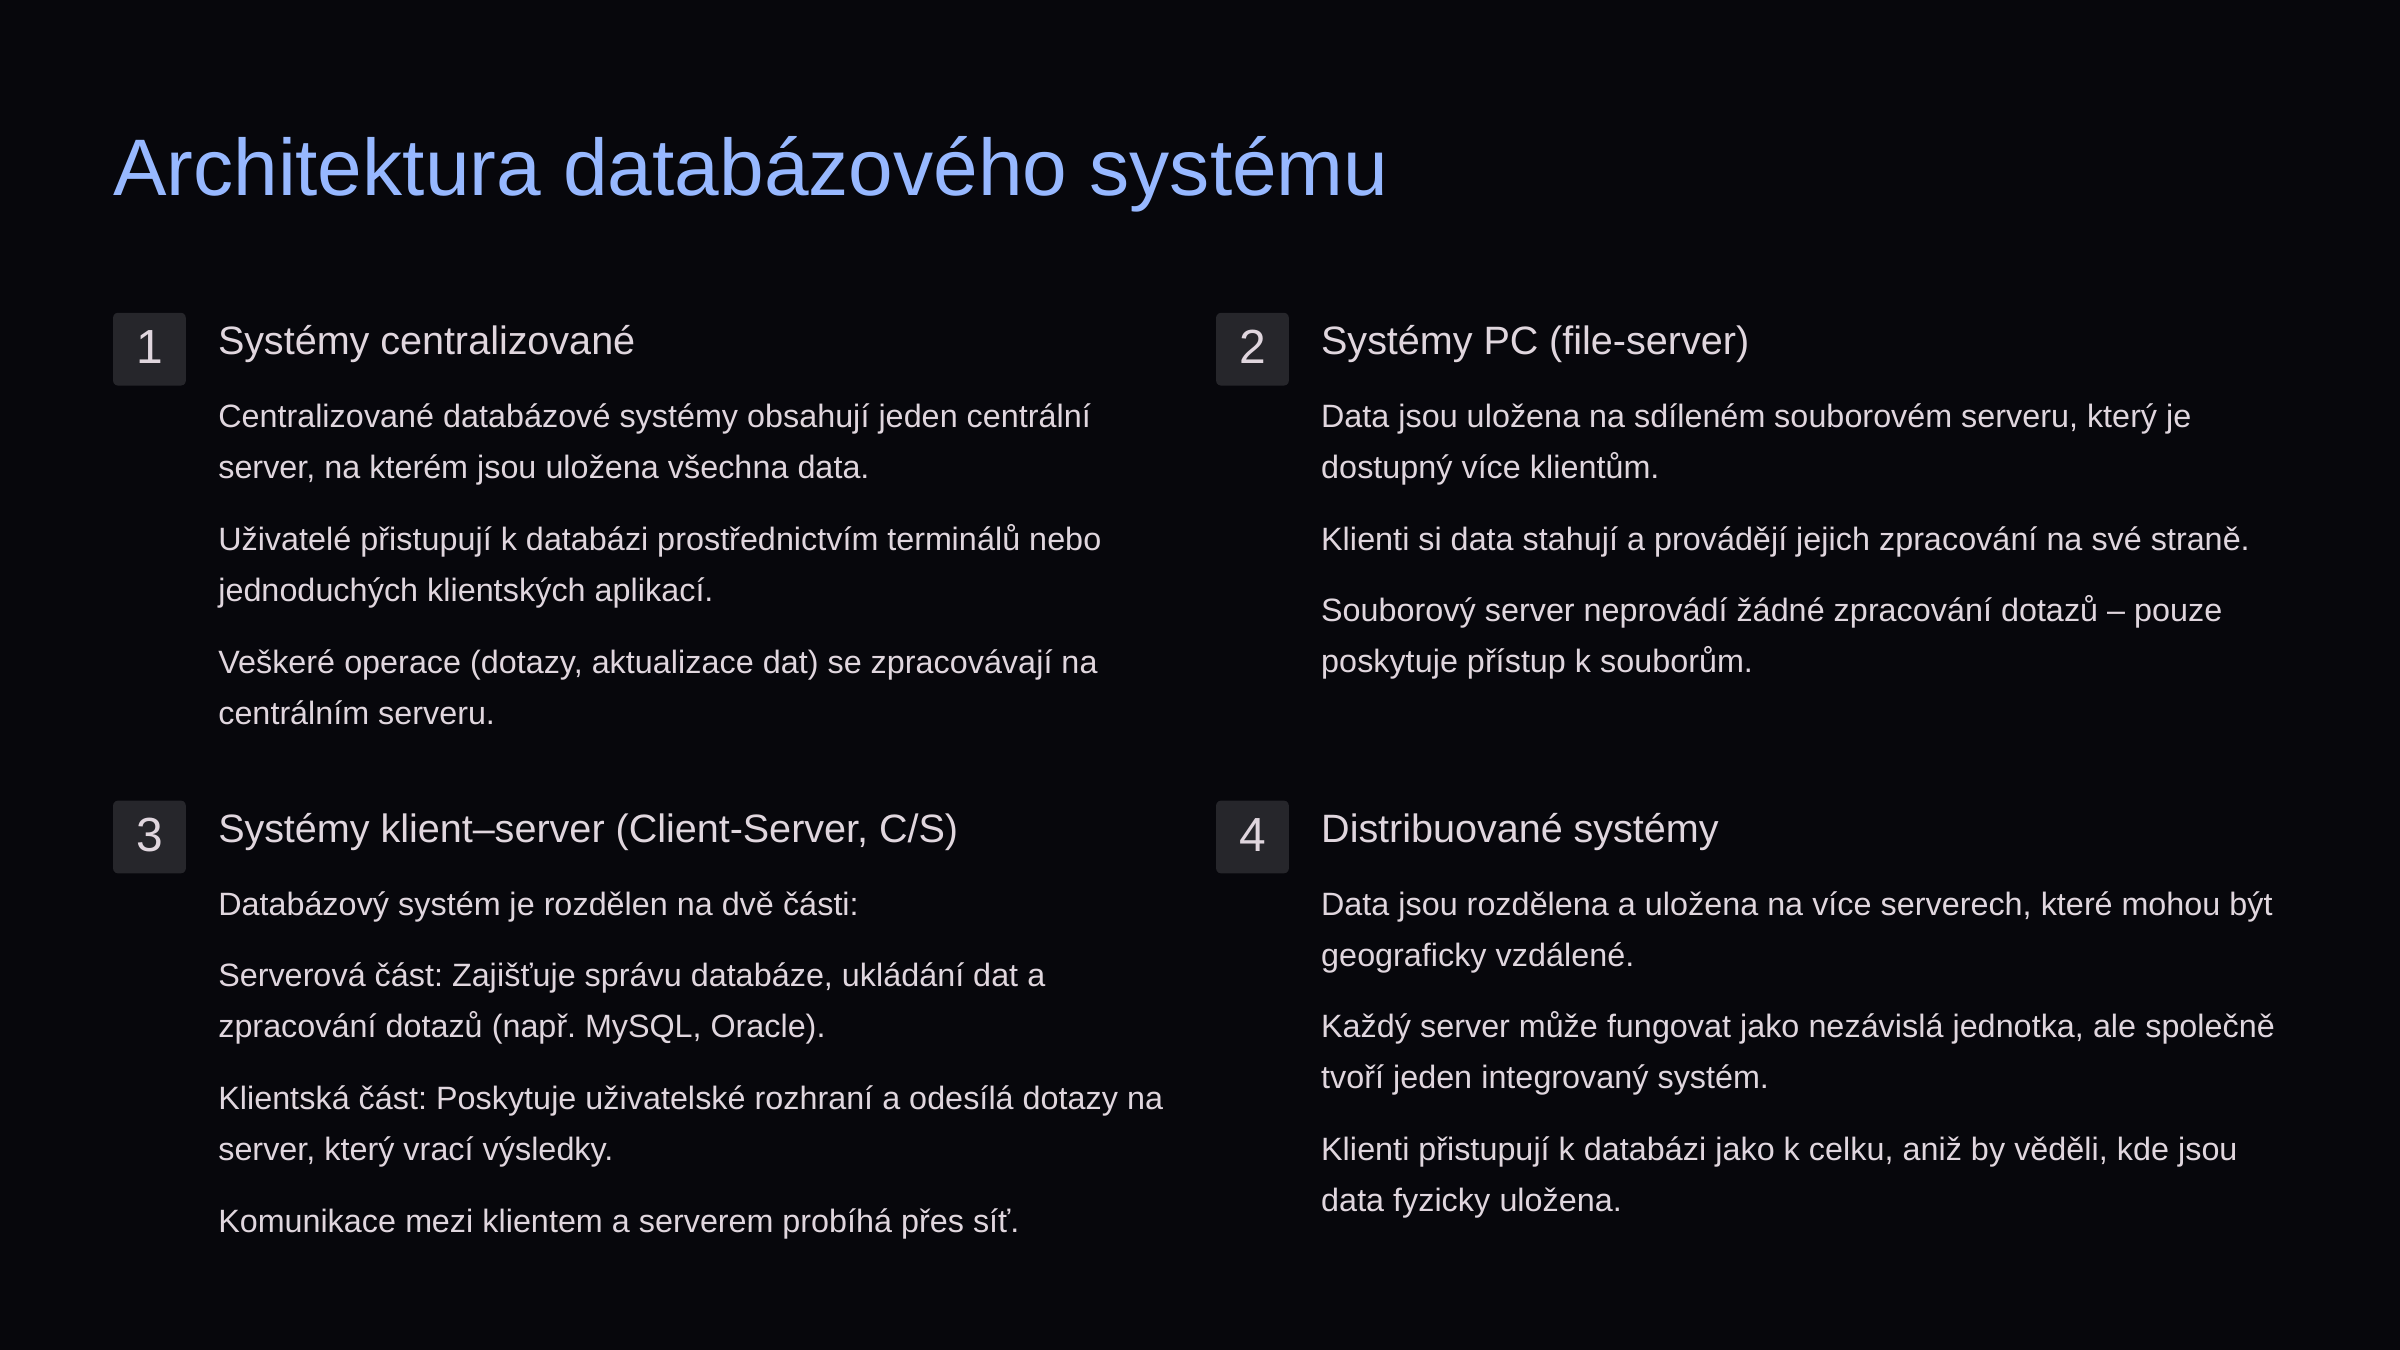

Architektura databázového systému

Systémy centralizované

Systémy PC (file-server)
1
2
Centralizované databázové systémy obsahují jeden centrální server, na kterém jsou uložena všechna data.
Data jsou uložena na sdíleném souborovém serveru, který je dostupný více klientům.
Uživatelé přistupují k databázi prostřednictvím terminálů nebo jednoduchých klientských aplikací.
Klienti si data stahují a provádějí jejich zpracování na své straně.
Souborový server neprovádí žádné zpracování dotazů – pouze poskytuje přístup k souborům.
Veškeré operace (dotazy, aktualizace dat) se zpracovávají na centrálním serveru.

Systémy klient–server (Client-Server, C/S)

Distribuované systémy
3
4
Databázový systém je rozdělen na dvě části:
Data jsou rozdělena a uložena na více serverech, které mohou být geograficky vzdálené.
Serverová část: Zajišťuje správu databáze, ukládání dat a zpracování dotazů (např. MySQL, Oracle).
Každý server může fungovat jako nezávislá jednotka, ale společně tvoří jeden integrovaný systém.
Klientská část: Poskytuje uživatelské rozhraní a odesílá dotazy na server, který vrací výsledky.
Klienti přistupují k databázi jako k celku, aniž by věděli, kde jsou data fyzicky uložena.
Komunikace mezi klientem a serverem probíhá přes síť.